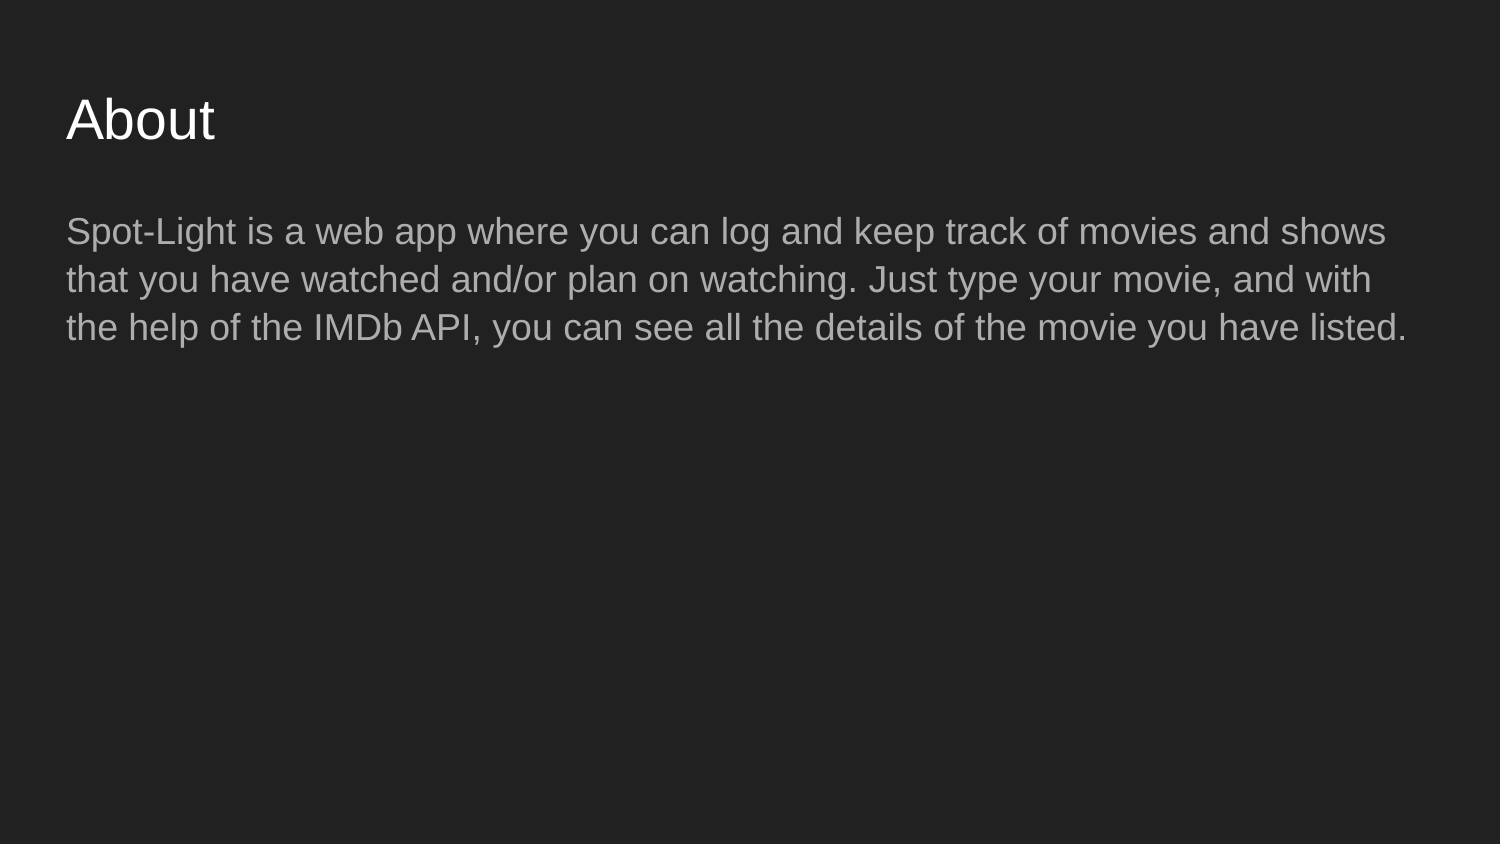

# About
Spot-Light is a web app where you can log and keep track of movies and shows that you have watched and/or plan on watching. Just type your movie, and with the help of the IMDb API, you can see all the details of the movie you have listed.